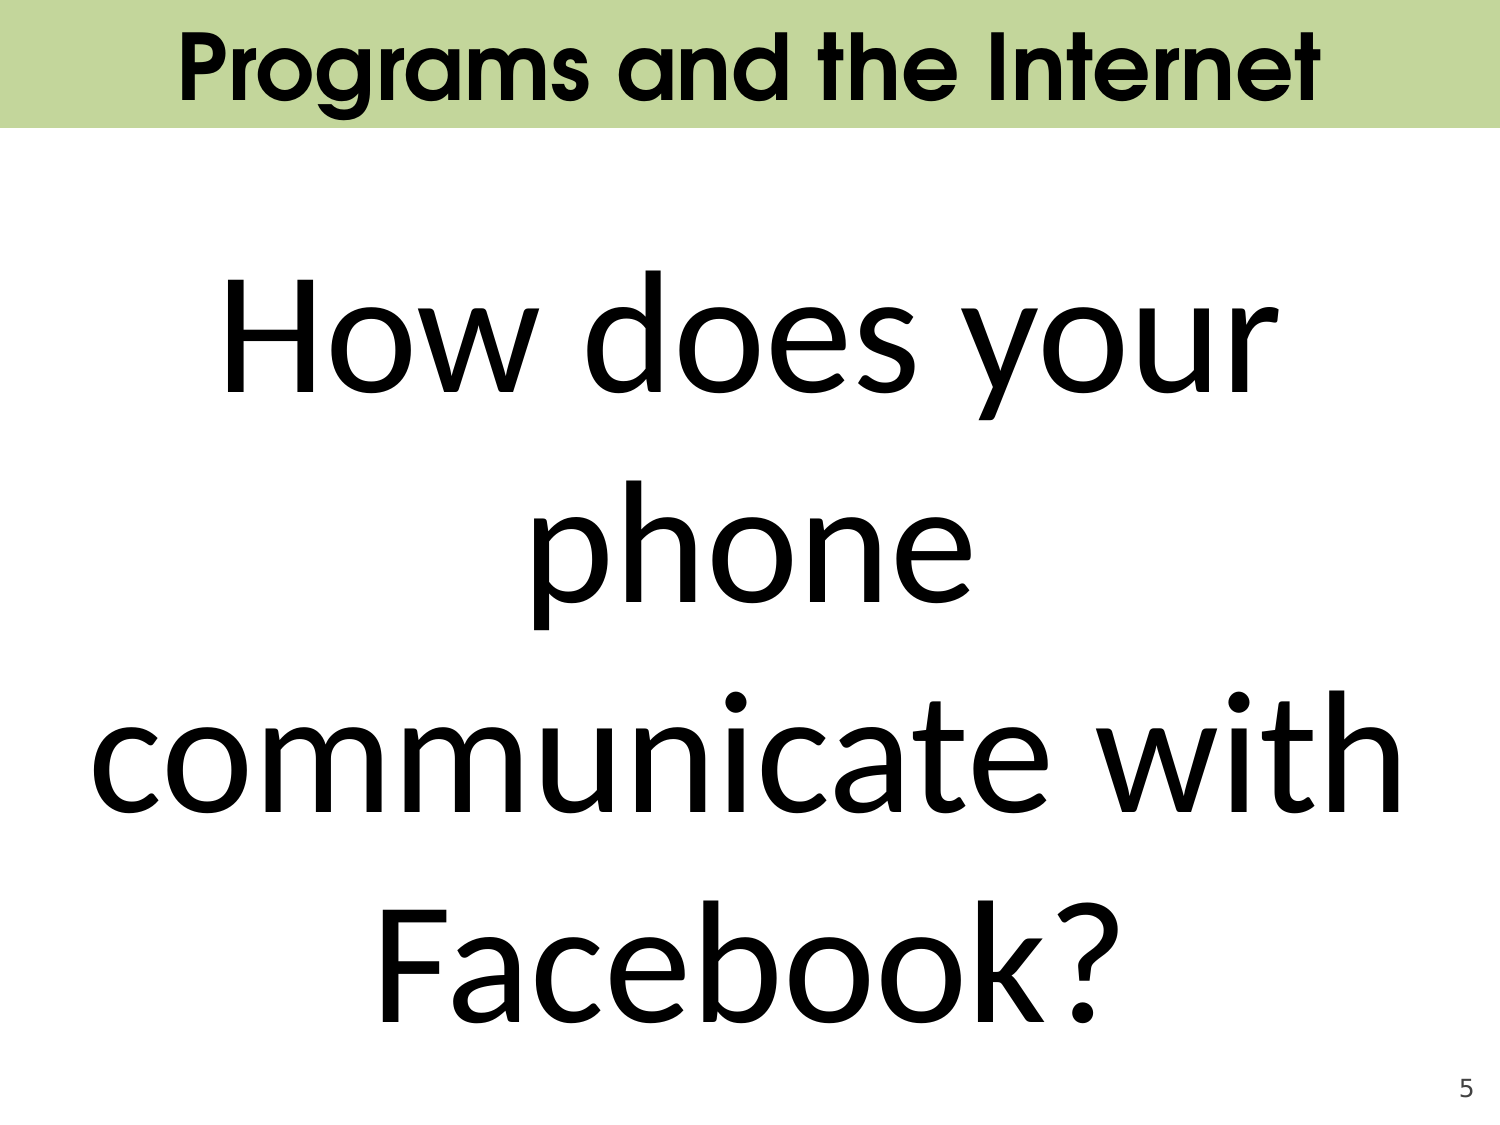

# Programs and the Internet
How does your phone communicate with Facebook?